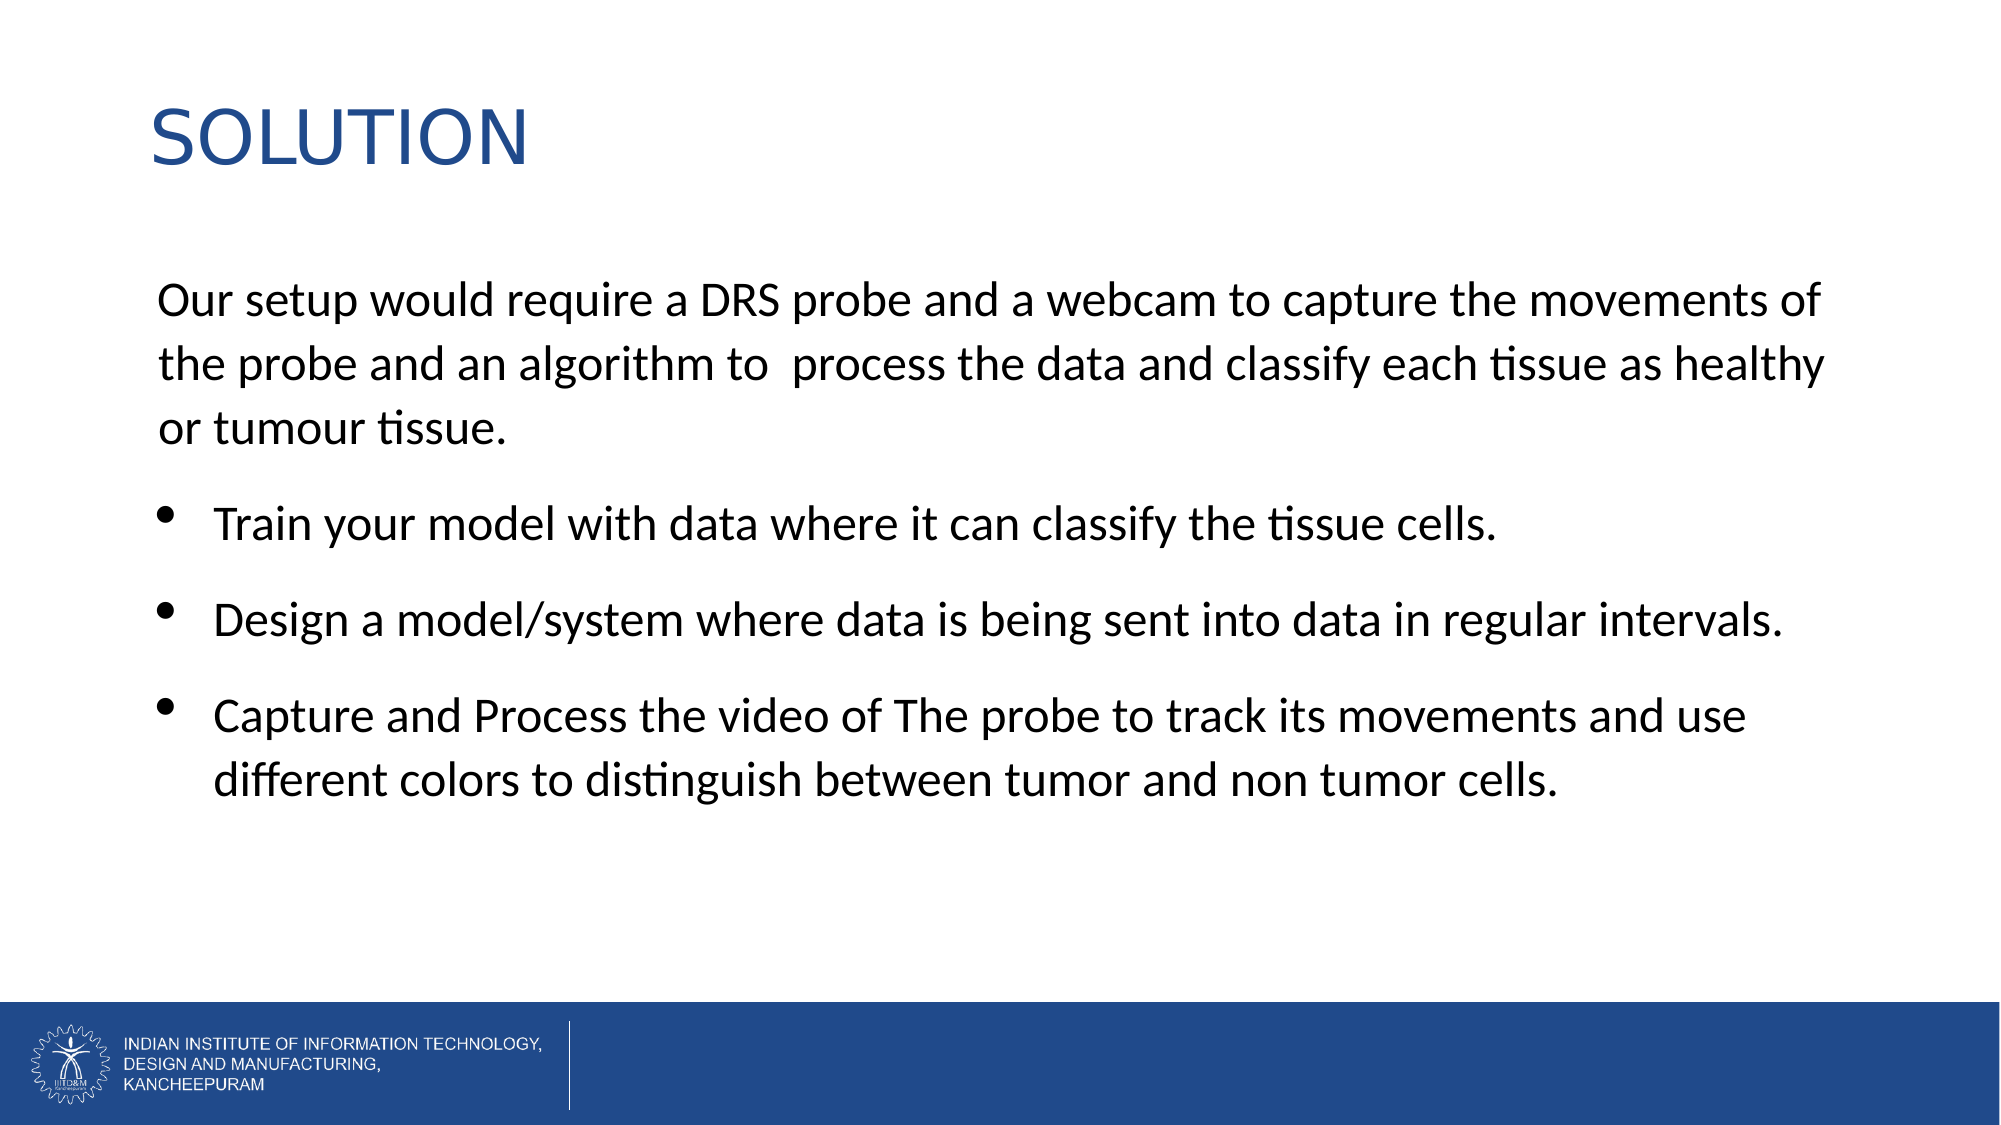

# SOLUTION
Our setup would require a DRS probe and a webcam to capture the movements of the probe and an algorithm to  process the data and classify each tissue as healthy or tumour tissue.
Train your model with data where it can classify the tissue cells.
Design a model/system where data is being sent into data in regular intervals.
Capture and Process the video of The probe to track its movements and use different colors to distinguish between tumor and non tumor cells.